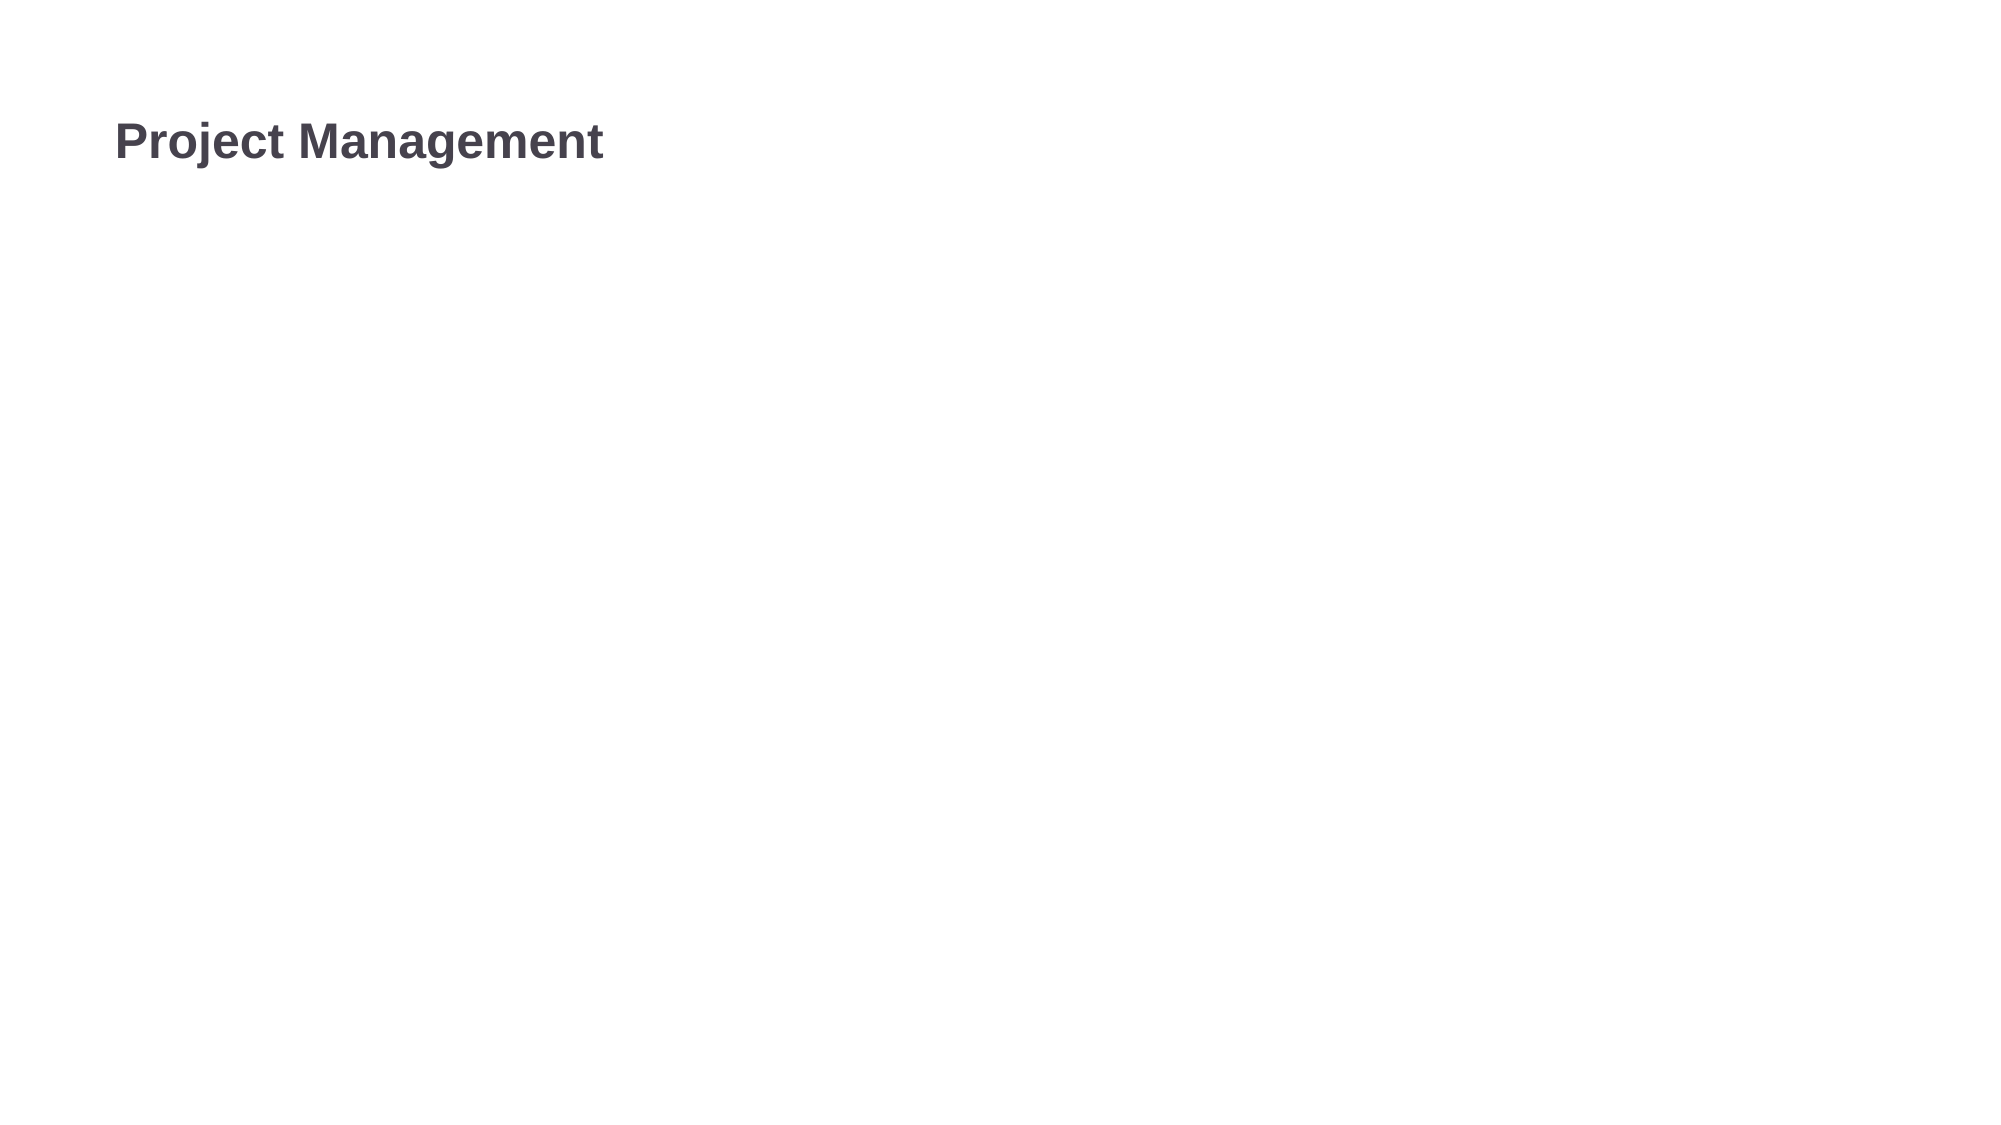

# Project Management
Project management is a system of
management procedures,
practices,
technologies,
skills, and
experience
	that are necessary to successfully manage a project.